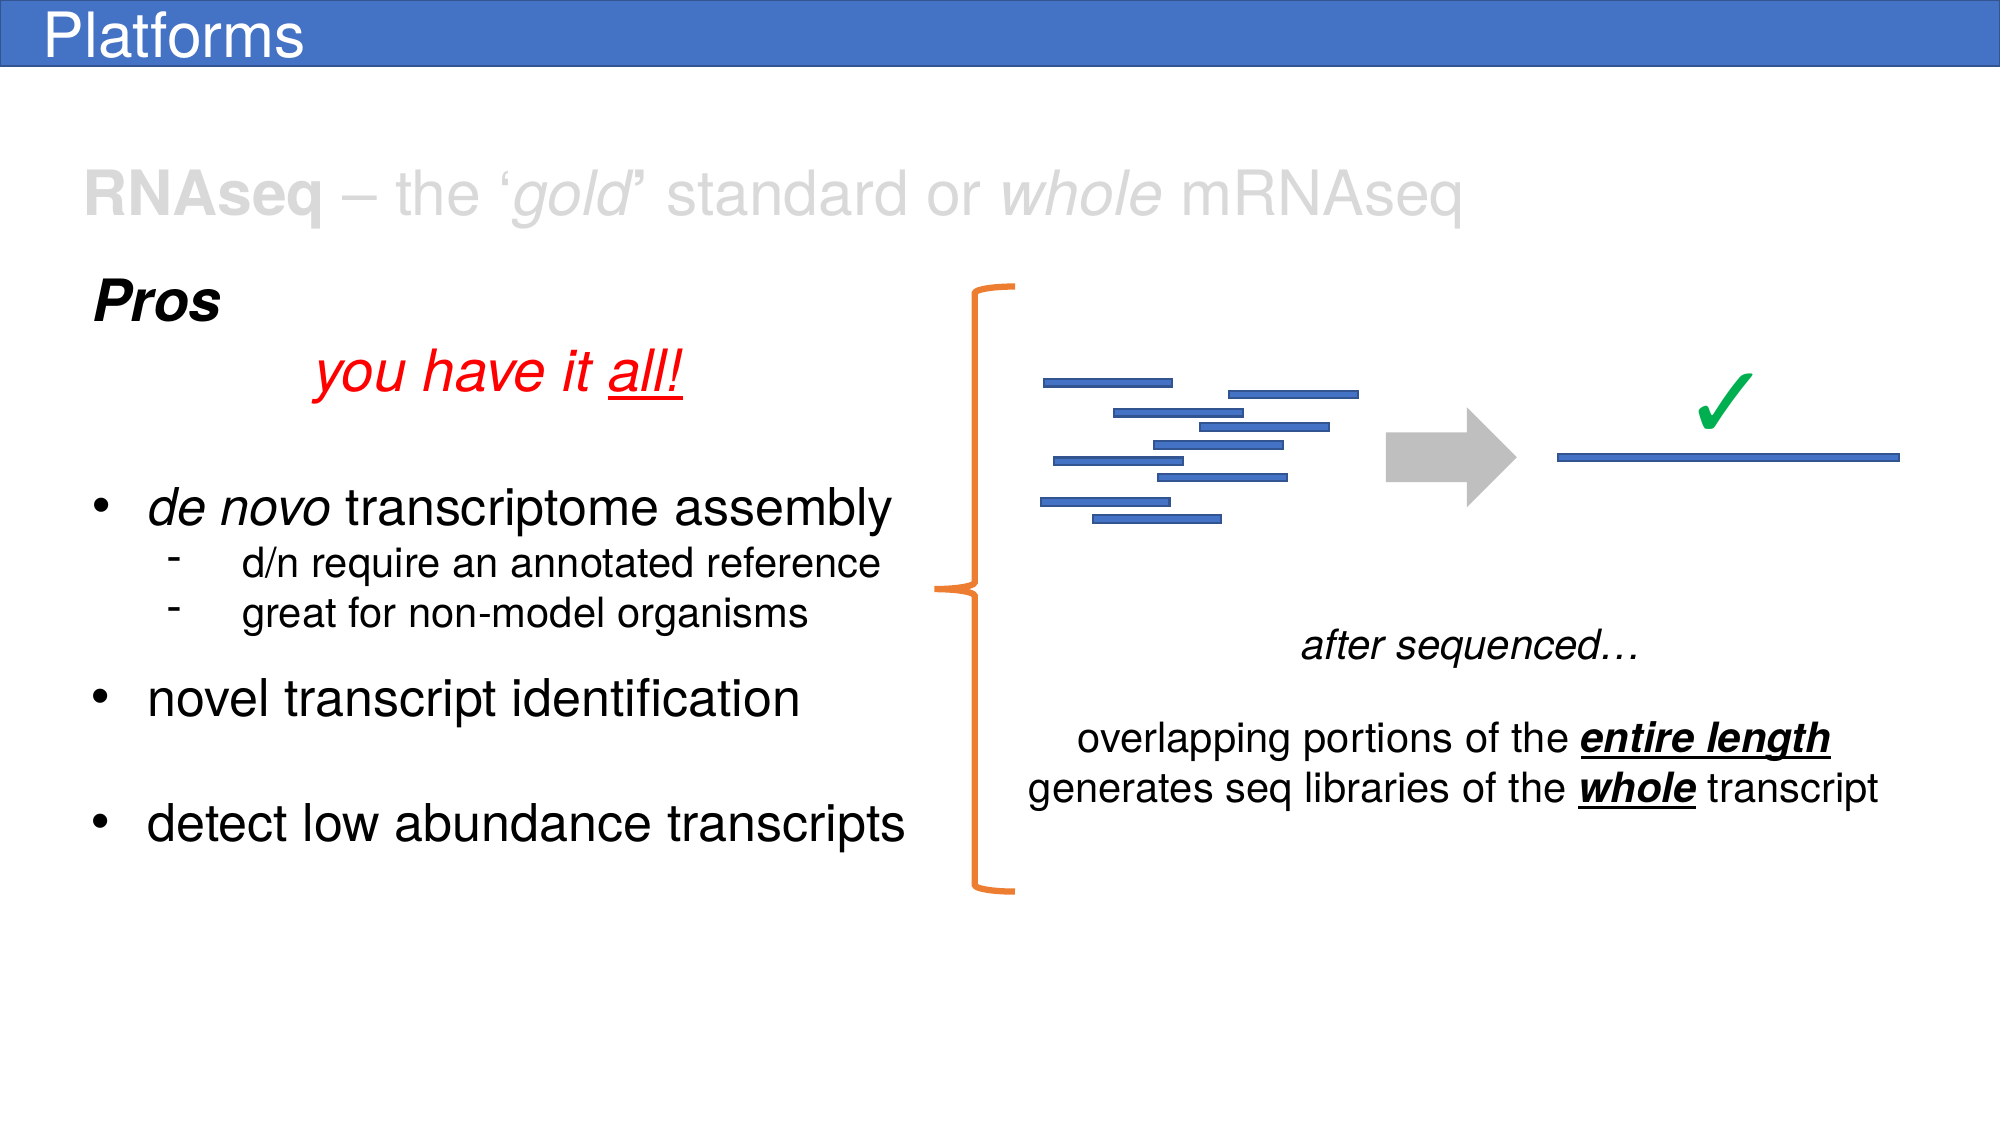

Platforms
RNAseq – the ‘gold’ standard or whole mRNAseq
Pros
you have it all!

de novo transcriptome assembly
d/n require an annotated reference
great for non-model organisms

✓

after sequenced…
novel transcript identification

detect low abundance transcripts
overlapping portions of the entire length
generates seq libraries of the whole transcript